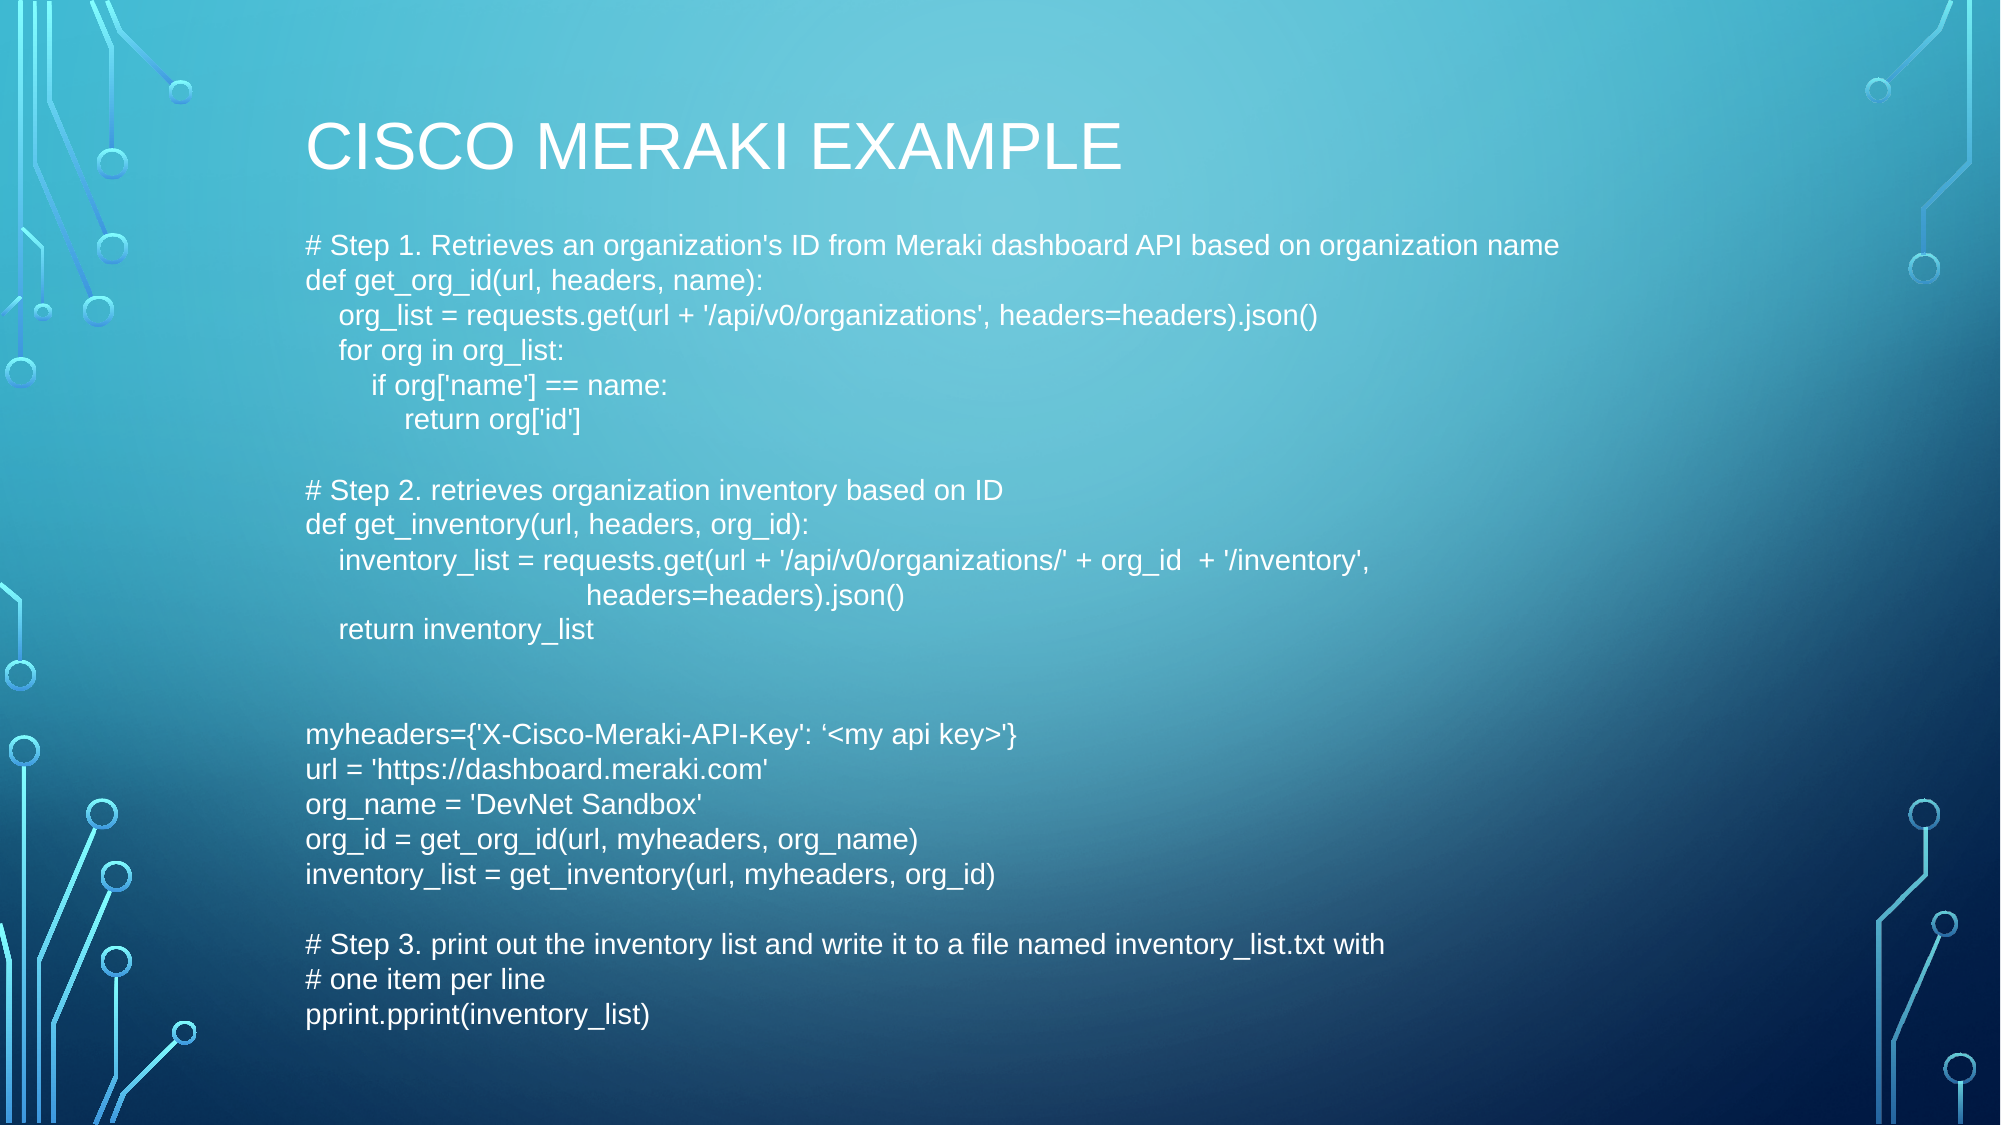

Cisco meraki example
# Step 1. Retrieves an organization's ID from Meraki dashboard API based on organization name
def get_org_id(url, headers, name):
    org_list = requests.get(url + '/api/v0/organizations', headers=headers).json()
    for org in org_list:
        if org['name'] == name:
            return org['id']

# Step 2. retrieves organization inventory based on ID
def get_inventory(url, headers, org_id):
    inventory_list = requests.get(url + '/api/v0/organizations/' + org_id  + '/inventory',
                                  headers=headers).json()
    return inventory_list

myheaders={'X-Cisco-Meraki-API-Key': ‘<my api key>'}
url = 'https://dashboard.meraki.com'
org_name = 'DevNet Sandbox'
org_id = get_org_id(url, myheaders, org_name)
inventory_list = get_inventory(url, myheaders, org_id)

# Step 3. print out the inventory list and write it to a file named inventory_list.txt with
# one item per line
pprint.pprint(inventory_list)